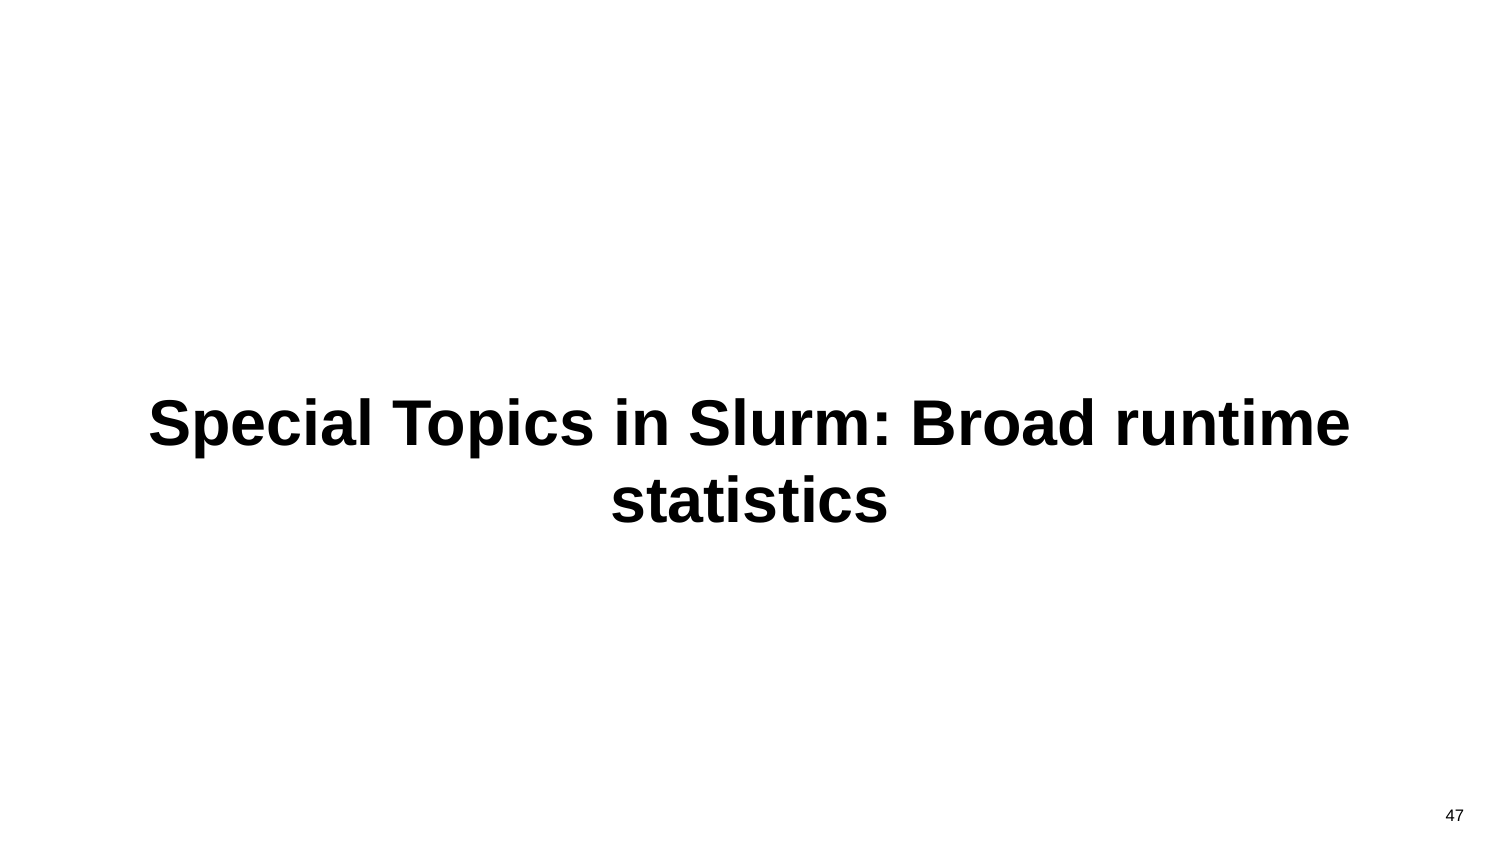

# Special Topics in Slurm: Broad runtime statistics
47